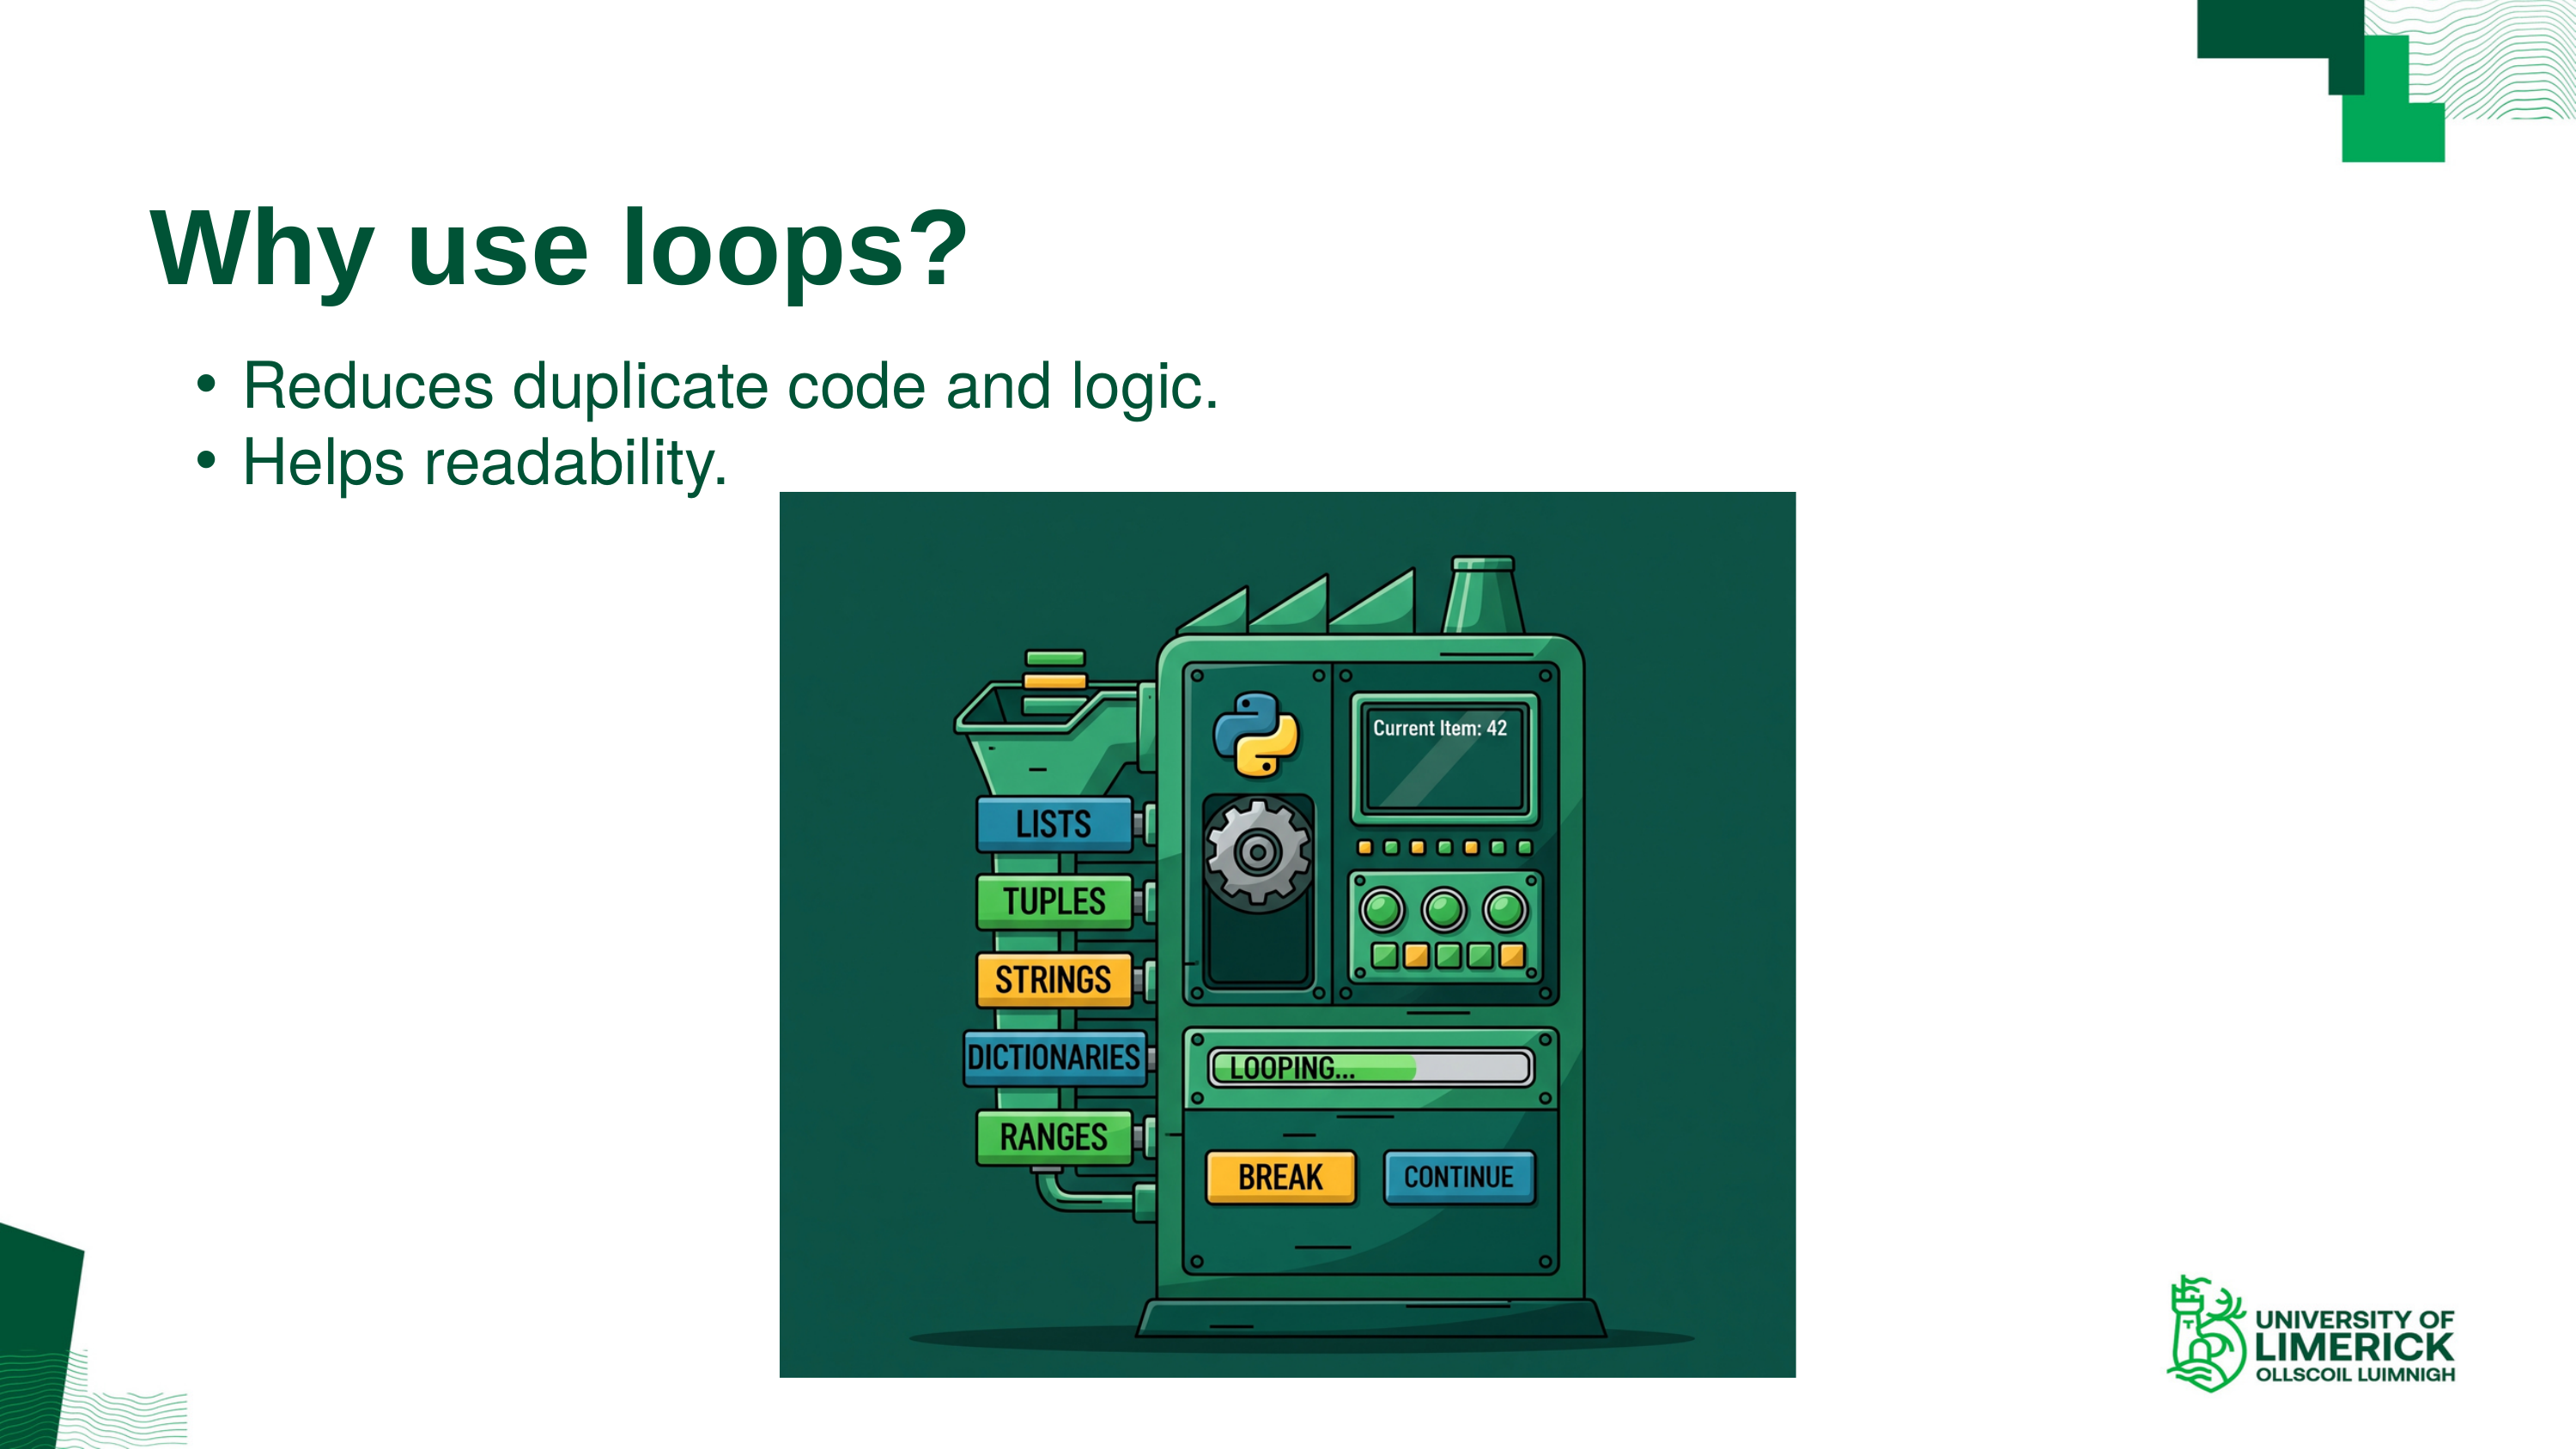

Why use loops?
Reduces duplicate code and logic.
Helps readability.